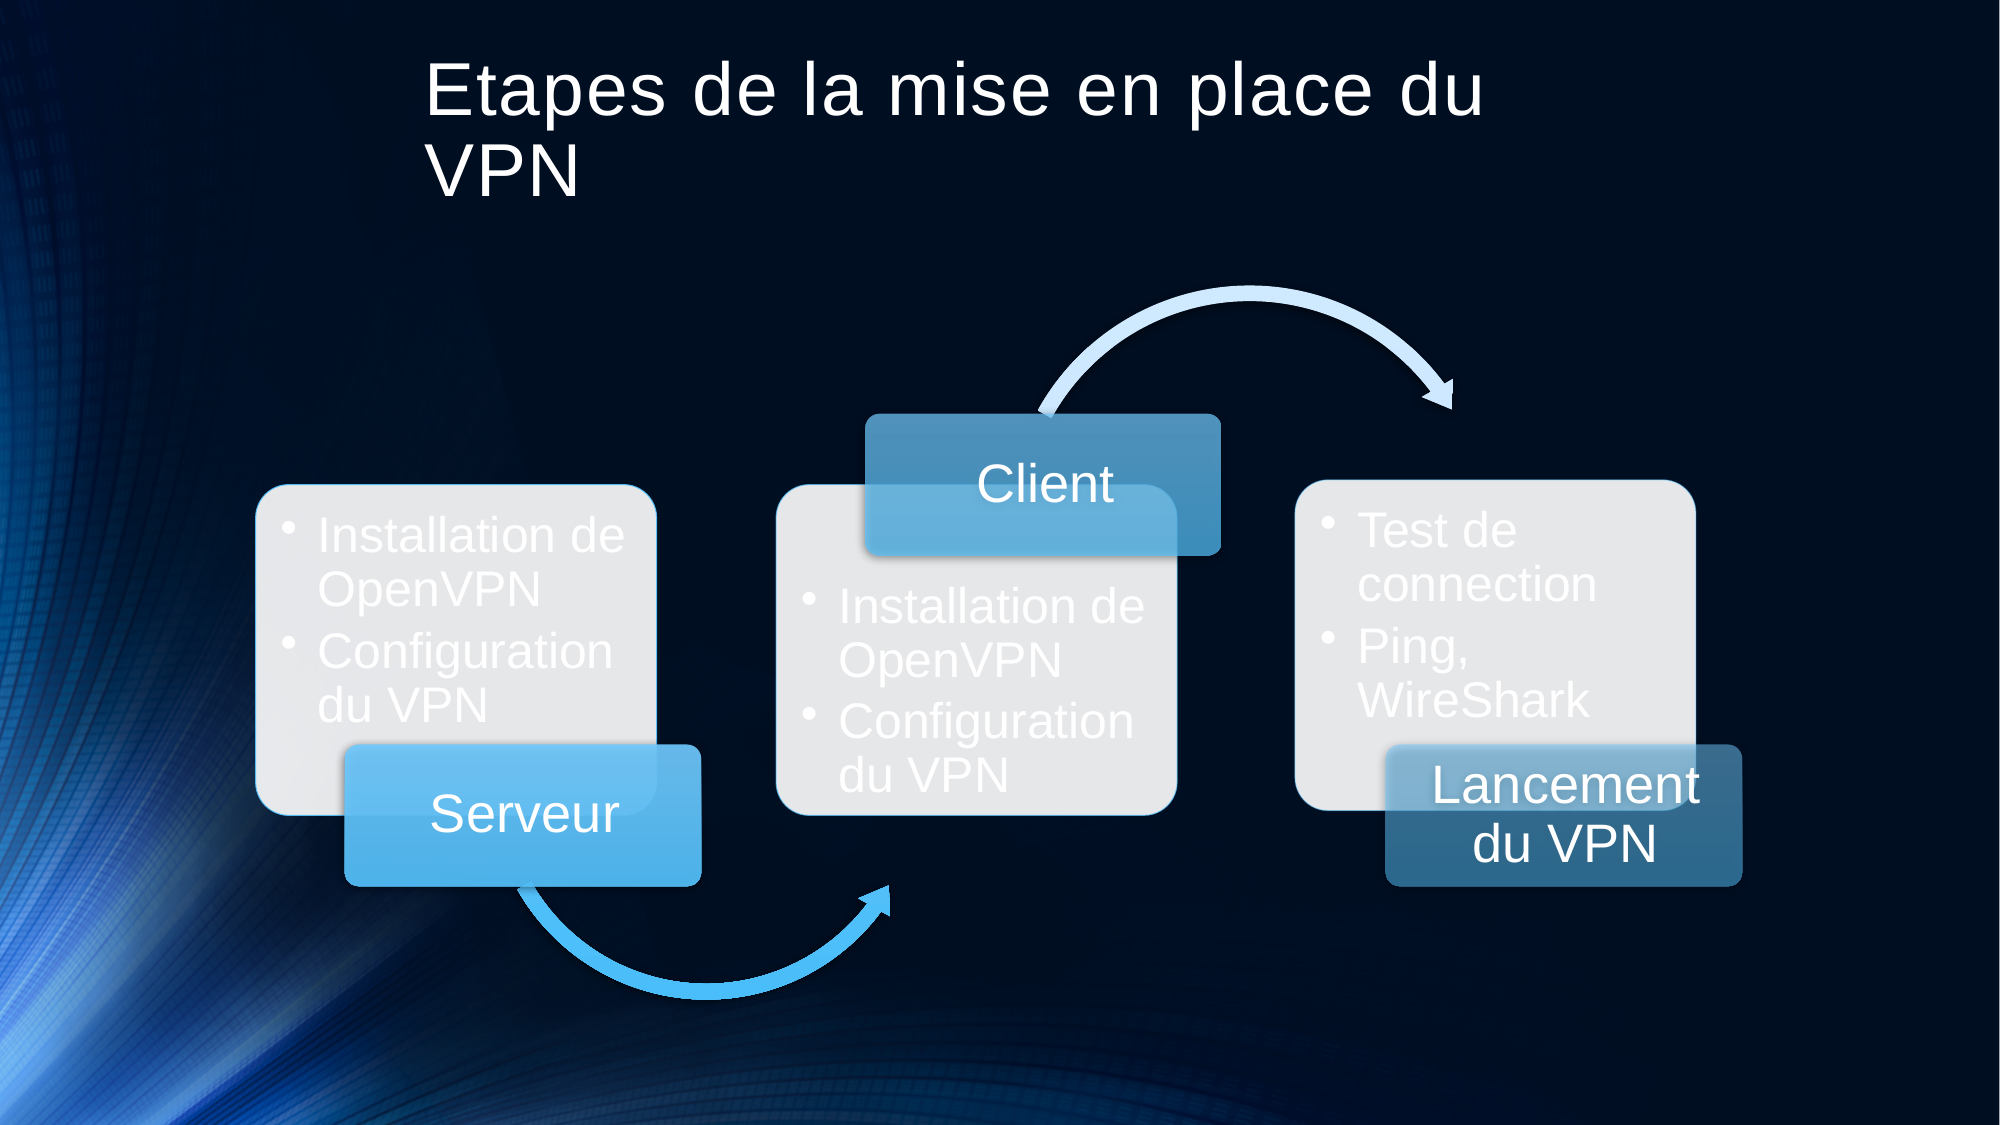

# Etapes de la mise en place du VPN
Installation de OpenVPN
Configuration du VPN
Serveur
Installation de OpenVPN
Configuration du VPN
Client
Test de connection
Ping, WireShark
Lancement du VPN